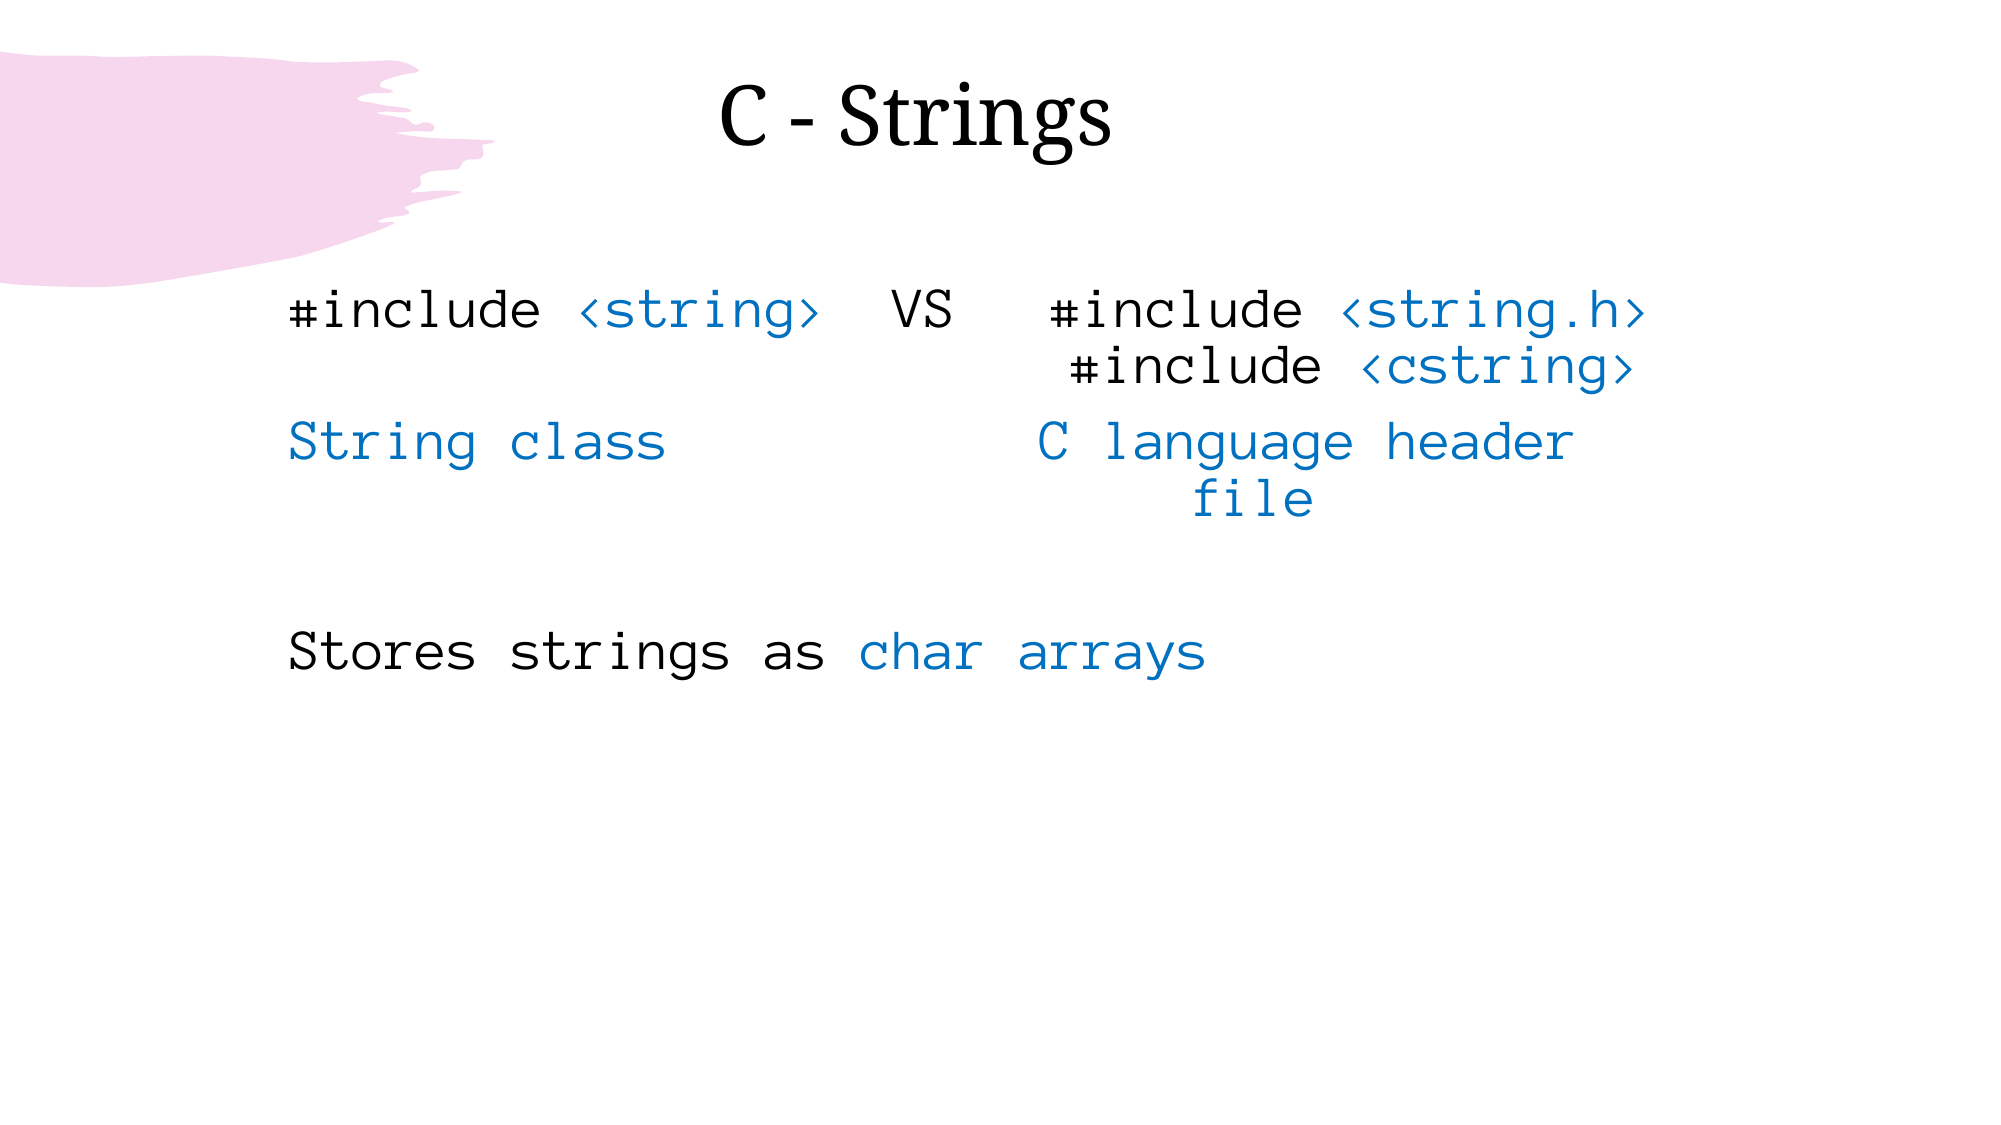

# C - Strings
#include <string>  VS   #include <string.h>  					 #include <cstring>
String class			C language header 							file

Stores strings as char arrays